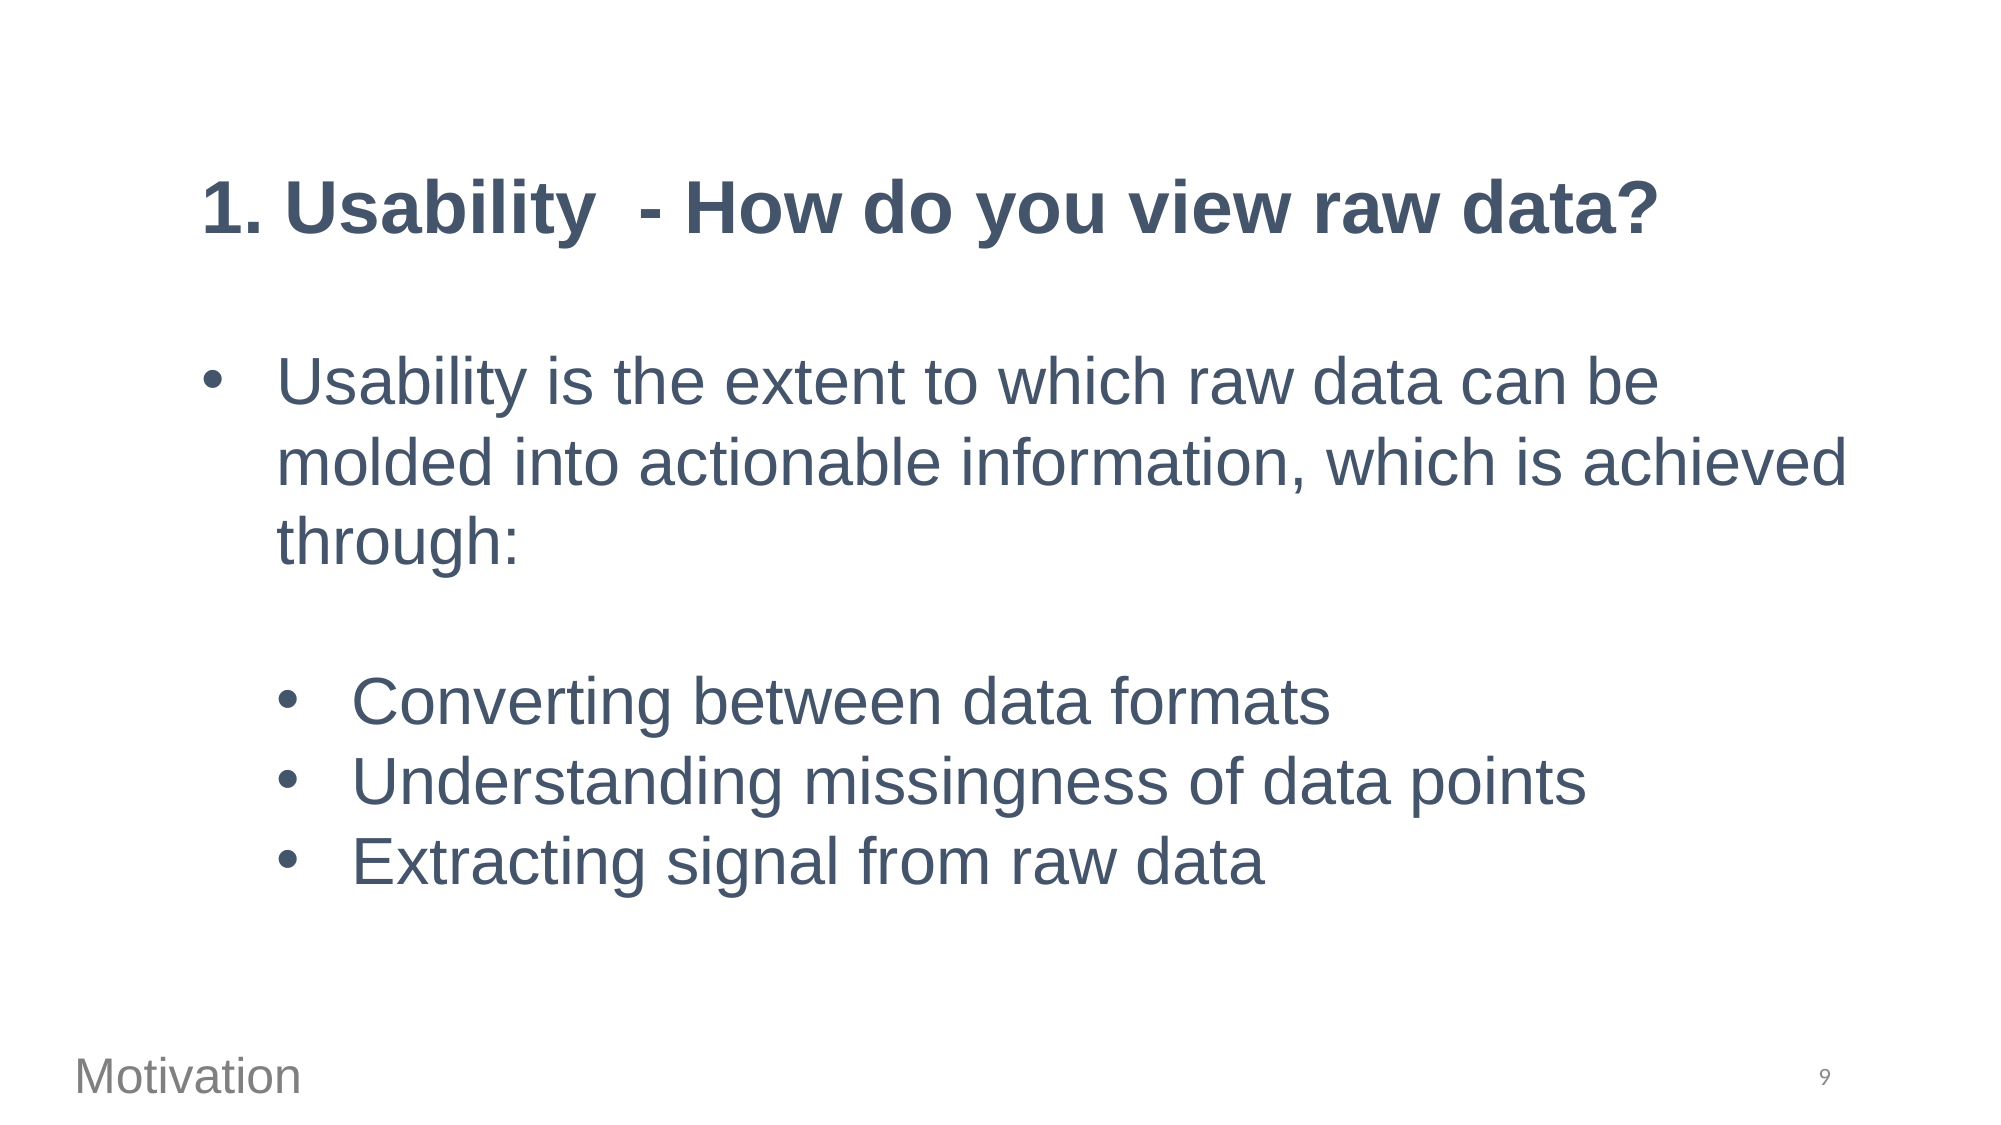

1. Usability  - How do you view raw data?

Usability is the extent to which raw data can be molded into actionable information, which is achieved through:

Converting between data formats
Understanding missingness of data points
Extracting signal from raw data

Motivation
9